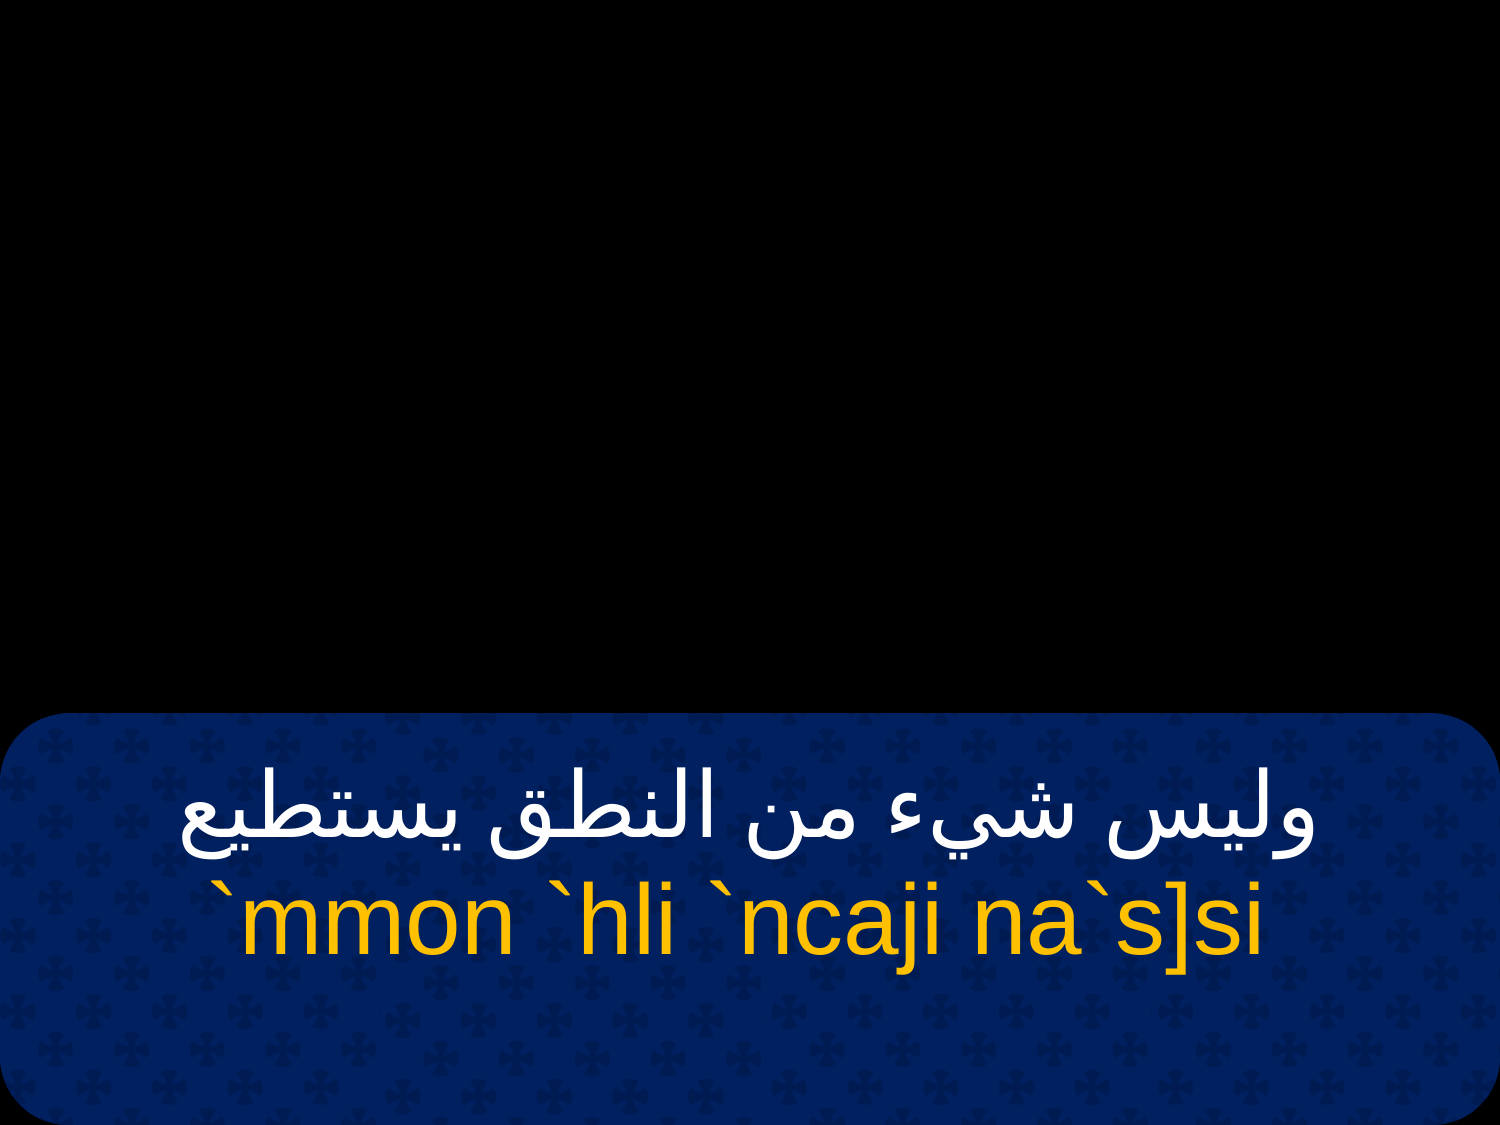

# وليس شيء من النطق يستطيع
 `mmon `hli `ncaji na`s]si